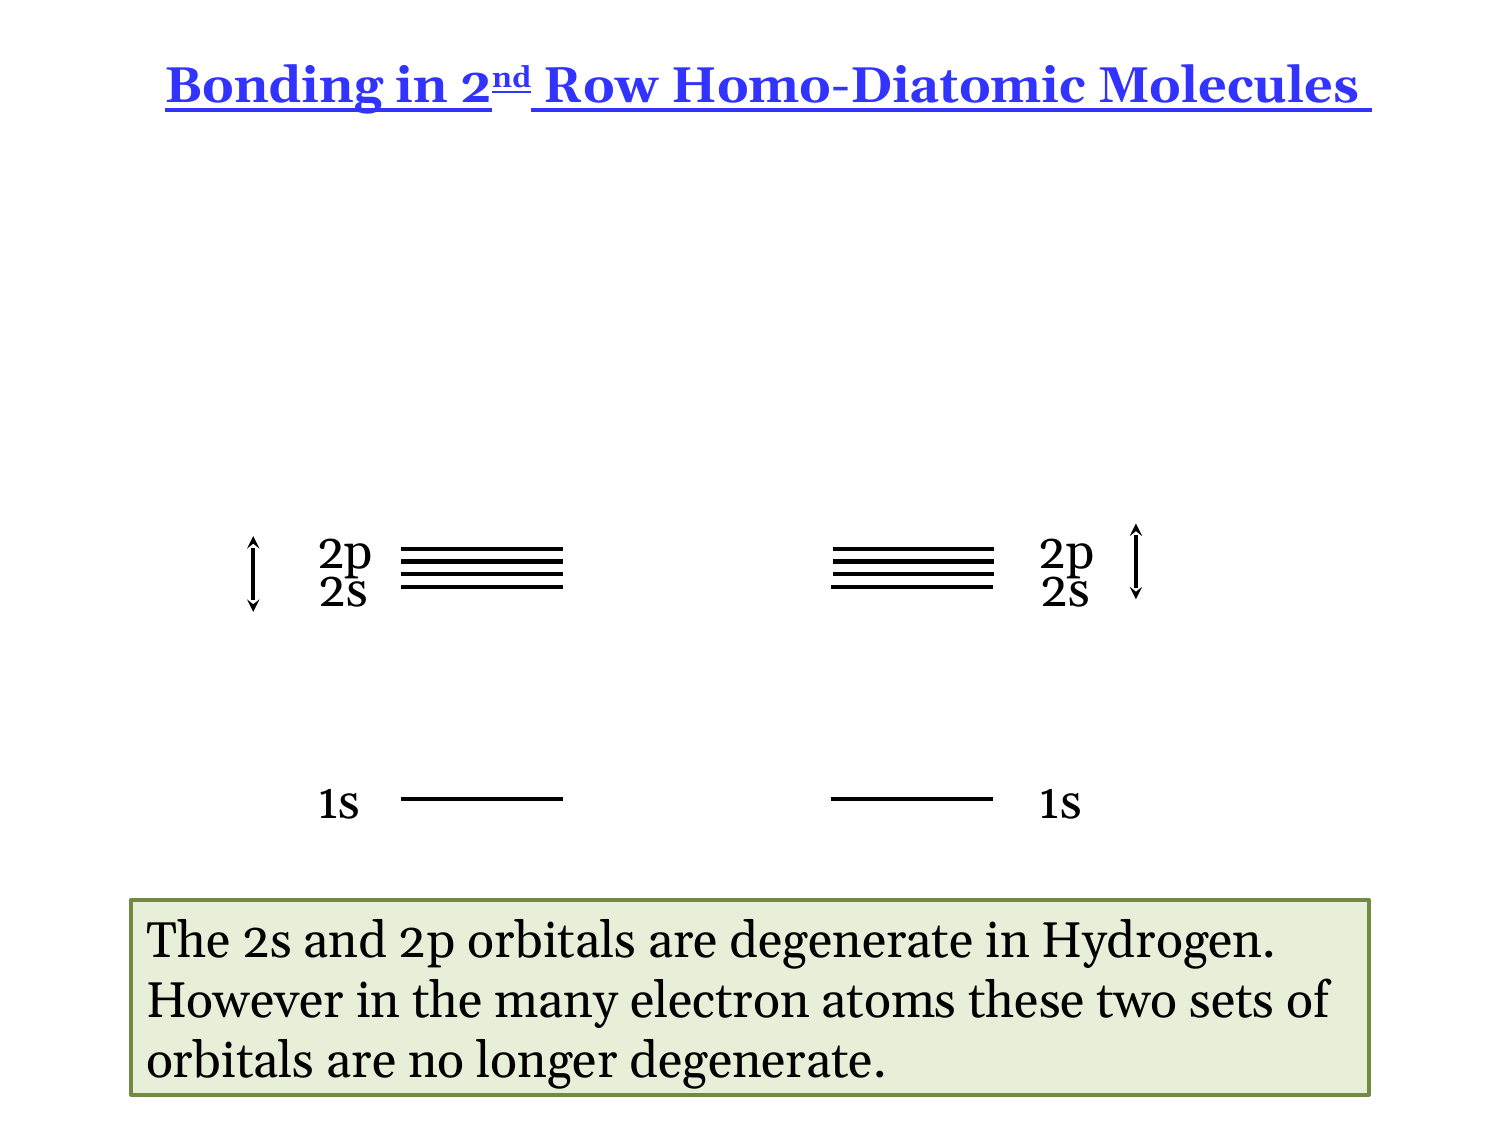

Bonding in 2nd Row Homo-Diatomic Molecules
2p
2p
2s
2s
1s
1s
The 2s and 2p orbitals are degenerate in Hydrogen. However in the many electron atoms these two sets of orbitals are no longer degenerate.